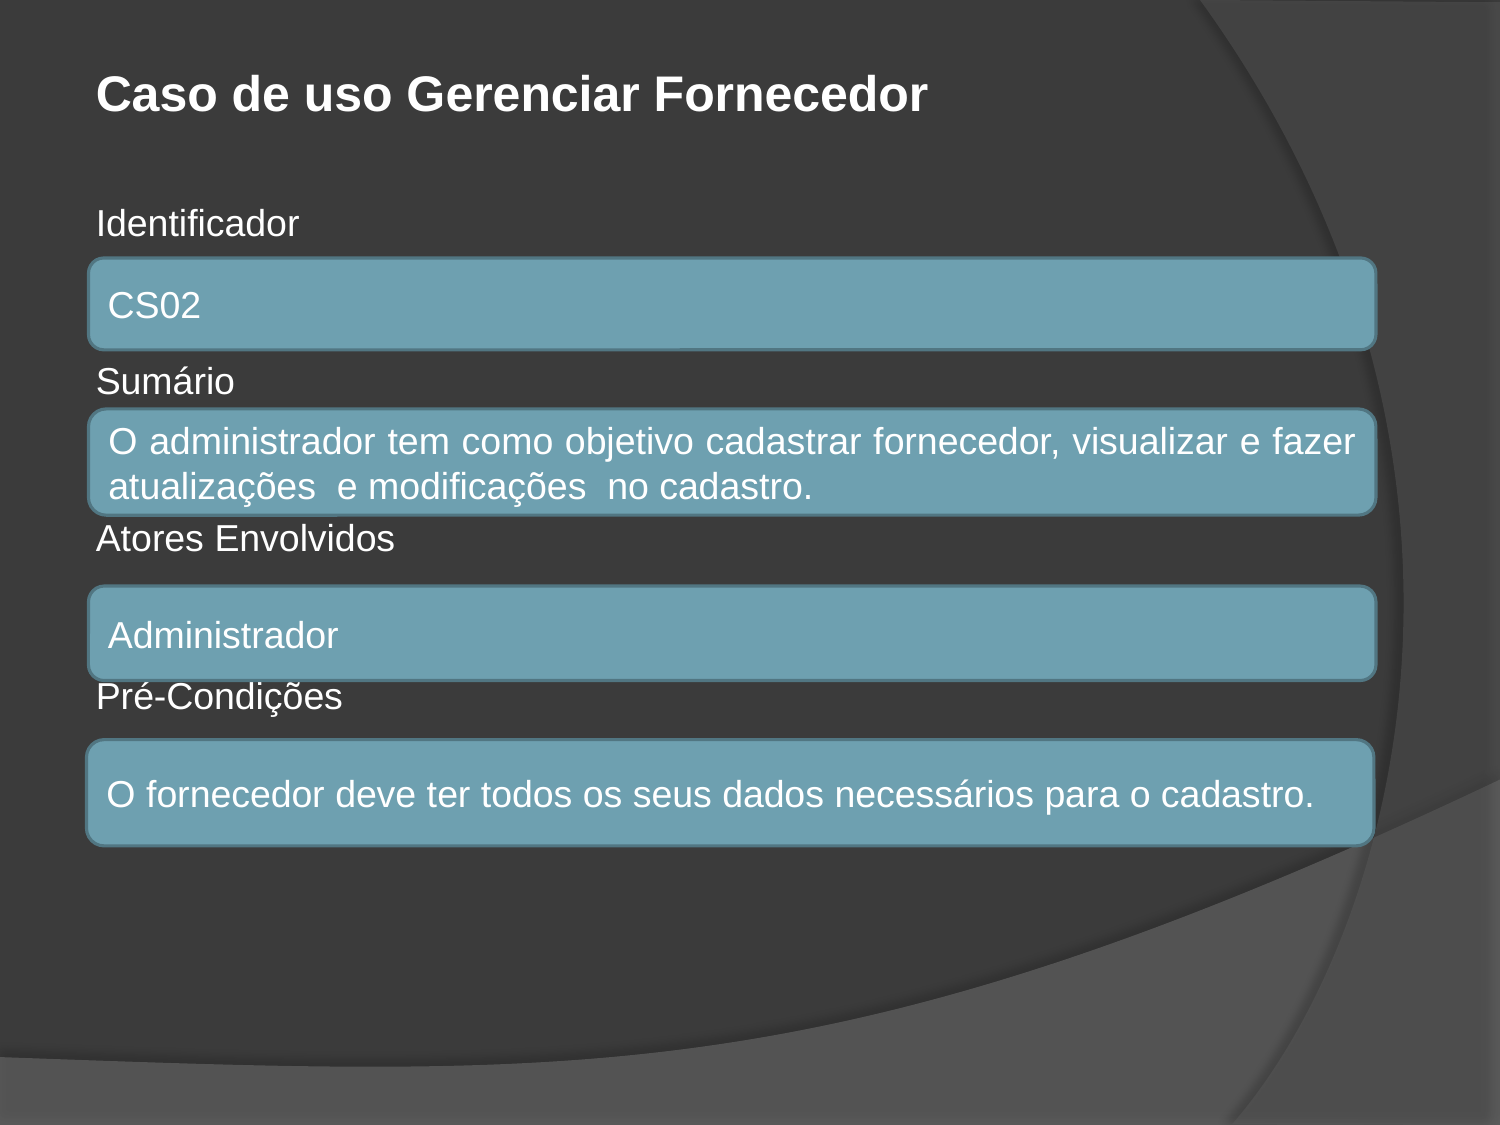

Caso de uso Gerenciar Fornecedor

Identificador

Sumário

Atores Envolvidos

Pré-Condições

CS02
O administrador tem como objetivo cadastrar fornecedor, visualizar e fazer atualizações  e modificações  no cadastro.
Administrador
O fornecedor deve ter todos os seus dados necessários para o cadastro.